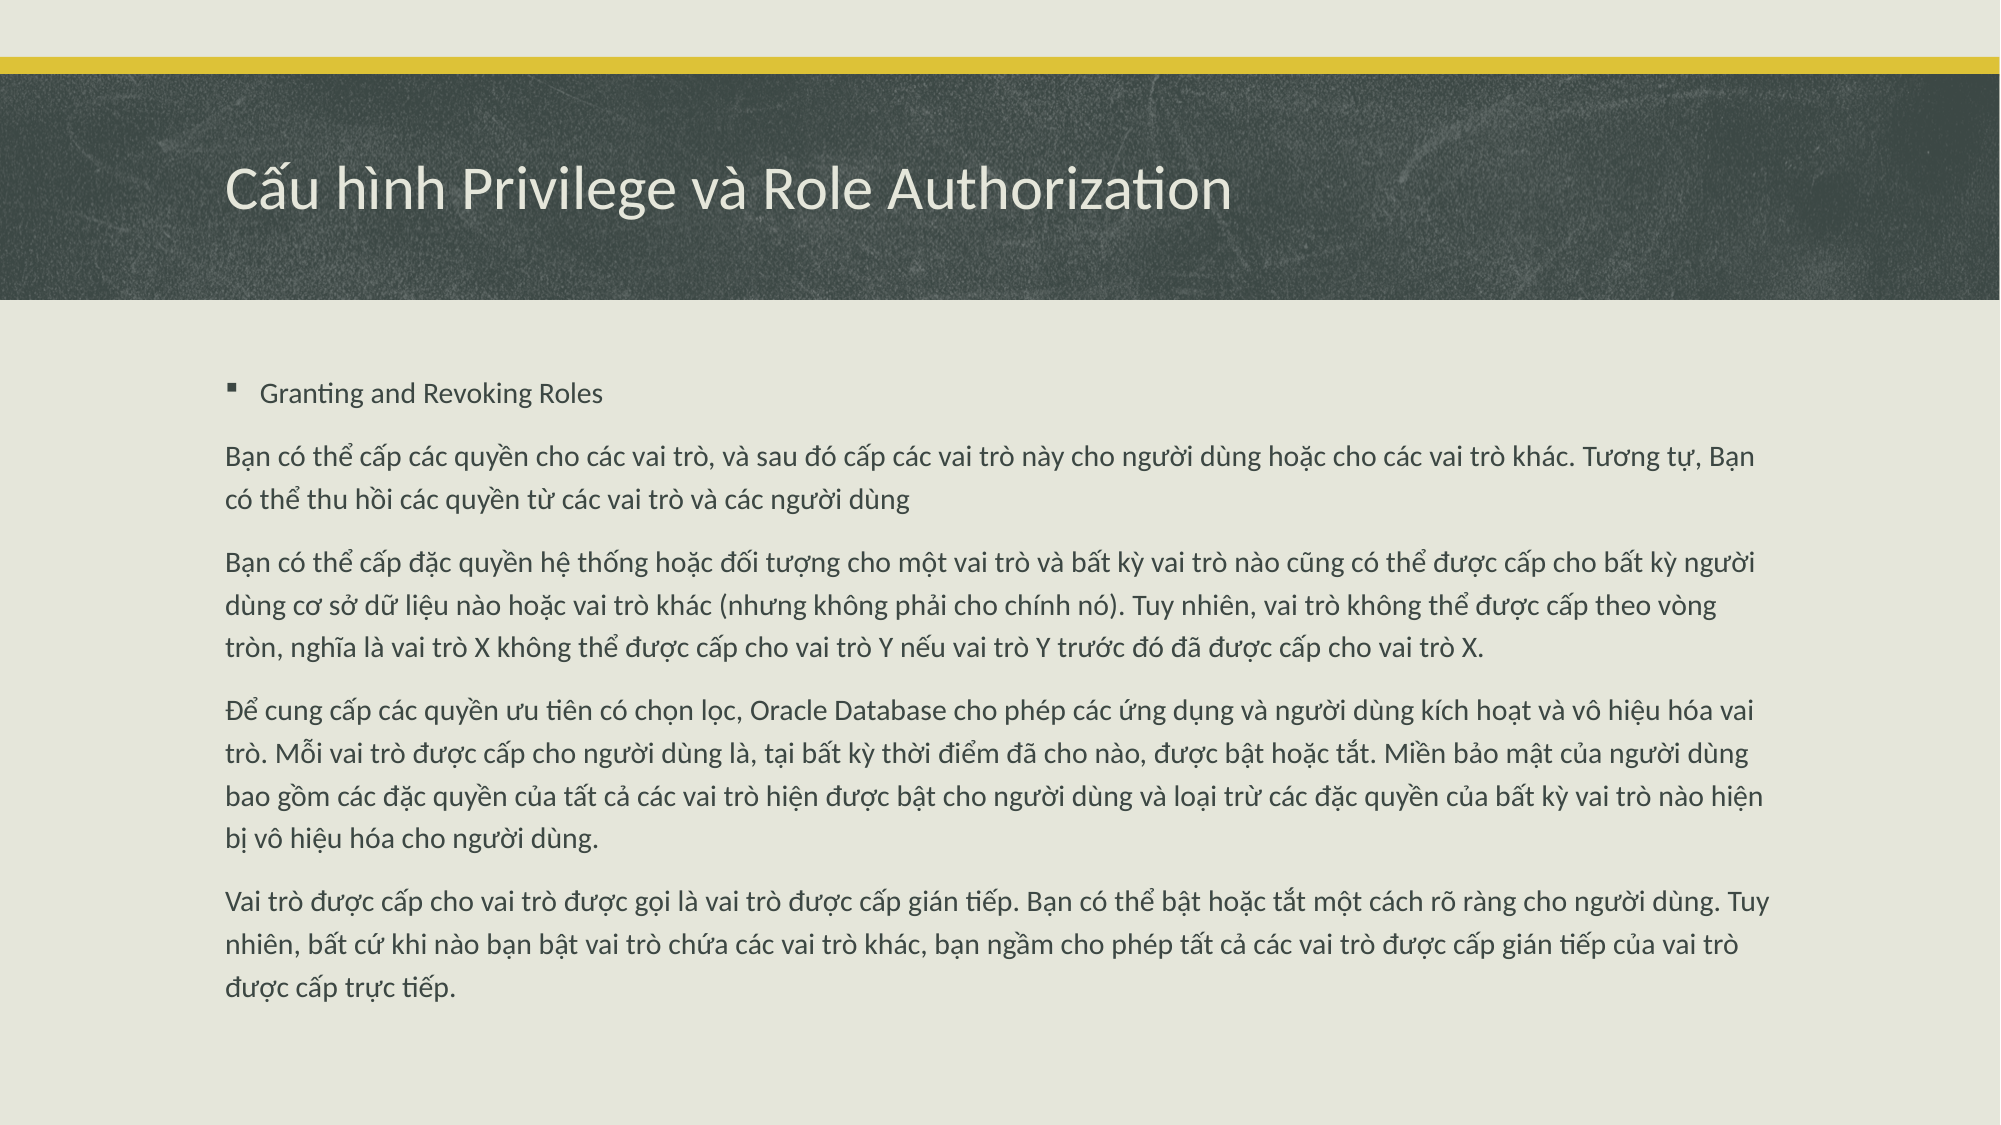

# Cấu hình Privilege và Role Authorization
Granting and Revoking Roles
Bạn có thể cấp các quyền cho các vai trò, và sau đó cấp các vai trò này cho người dùng hoặc cho các vai trò khác. Tương tự, Bạn có thể thu hồi các quyền từ các vai trò và các người dùng
Bạn có thể cấp đặc quyền hệ thống hoặc đối tượng cho một vai trò và bất kỳ vai trò nào cũng có thể được cấp cho bất kỳ người dùng cơ sở dữ liệu nào hoặc vai trò khác (nhưng không phải cho chính nó). Tuy nhiên, vai trò không thể được cấp theo vòng tròn, nghĩa là vai trò X không thể được cấp cho vai trò Y nếu vai trò Y trước đó đã được cấp cho vai trò X.
Để cung cấp các quyền ưu tiên có chọn lọc, Oracle Database cho phép các ứng dụng và người dùng kích hoạt và vô hiệu hóa vai trò. Mỗi vai trò được cấp cho người dùng là, tại bất kỳ thời điểm đã cho nào, được bật hoặc tắt. Miền bảo mật của người dùng bao gồm các đặc quyền của tất cả các vai trò hiện được bật cho người dùng và loại trừ các đặc quyền của bất kỳ vai trò nào hiện bị vô hiệu hóa cho người dùng.
Vai trò được cấp cho vai trò được gọi là vai trò được cấp gián tiếp. Bạn có thể bật hoặc tắt một cách rõ ràng cho người dùng. Tuy nhiên, bất cứ khi nào bạn bật vai trò chứa các vai trò khác, bạn ngầm cho phép tất cả các vai trò được cấp gián tiếp của vai trò được cấp trực tiếp.